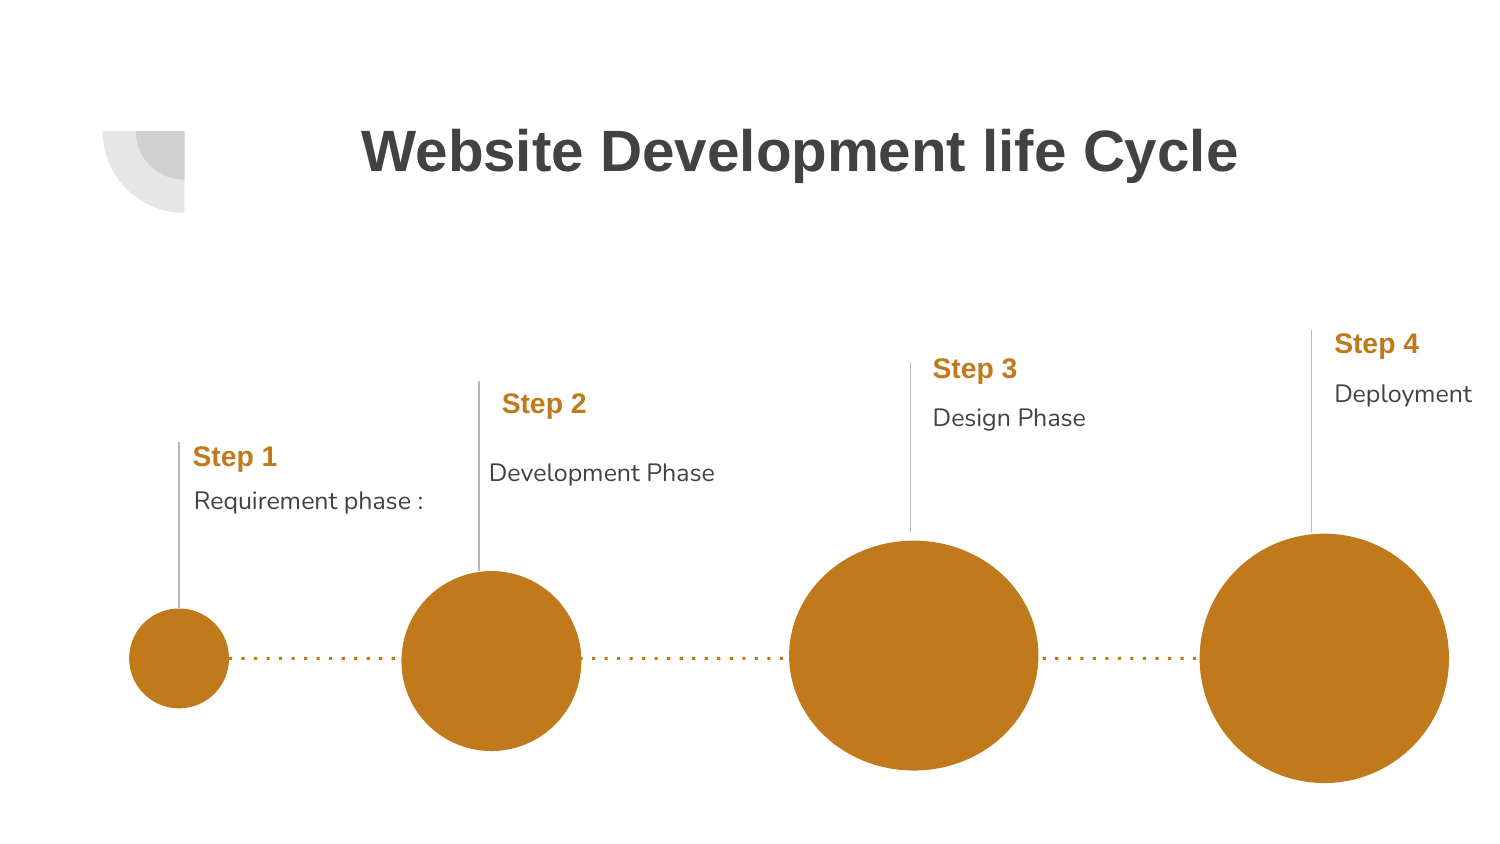

Website Development life Cycle
Step 4
Step 3
Deployment
Step 2
Design Phase
# Step 1
Development Phase
Requirement phase :